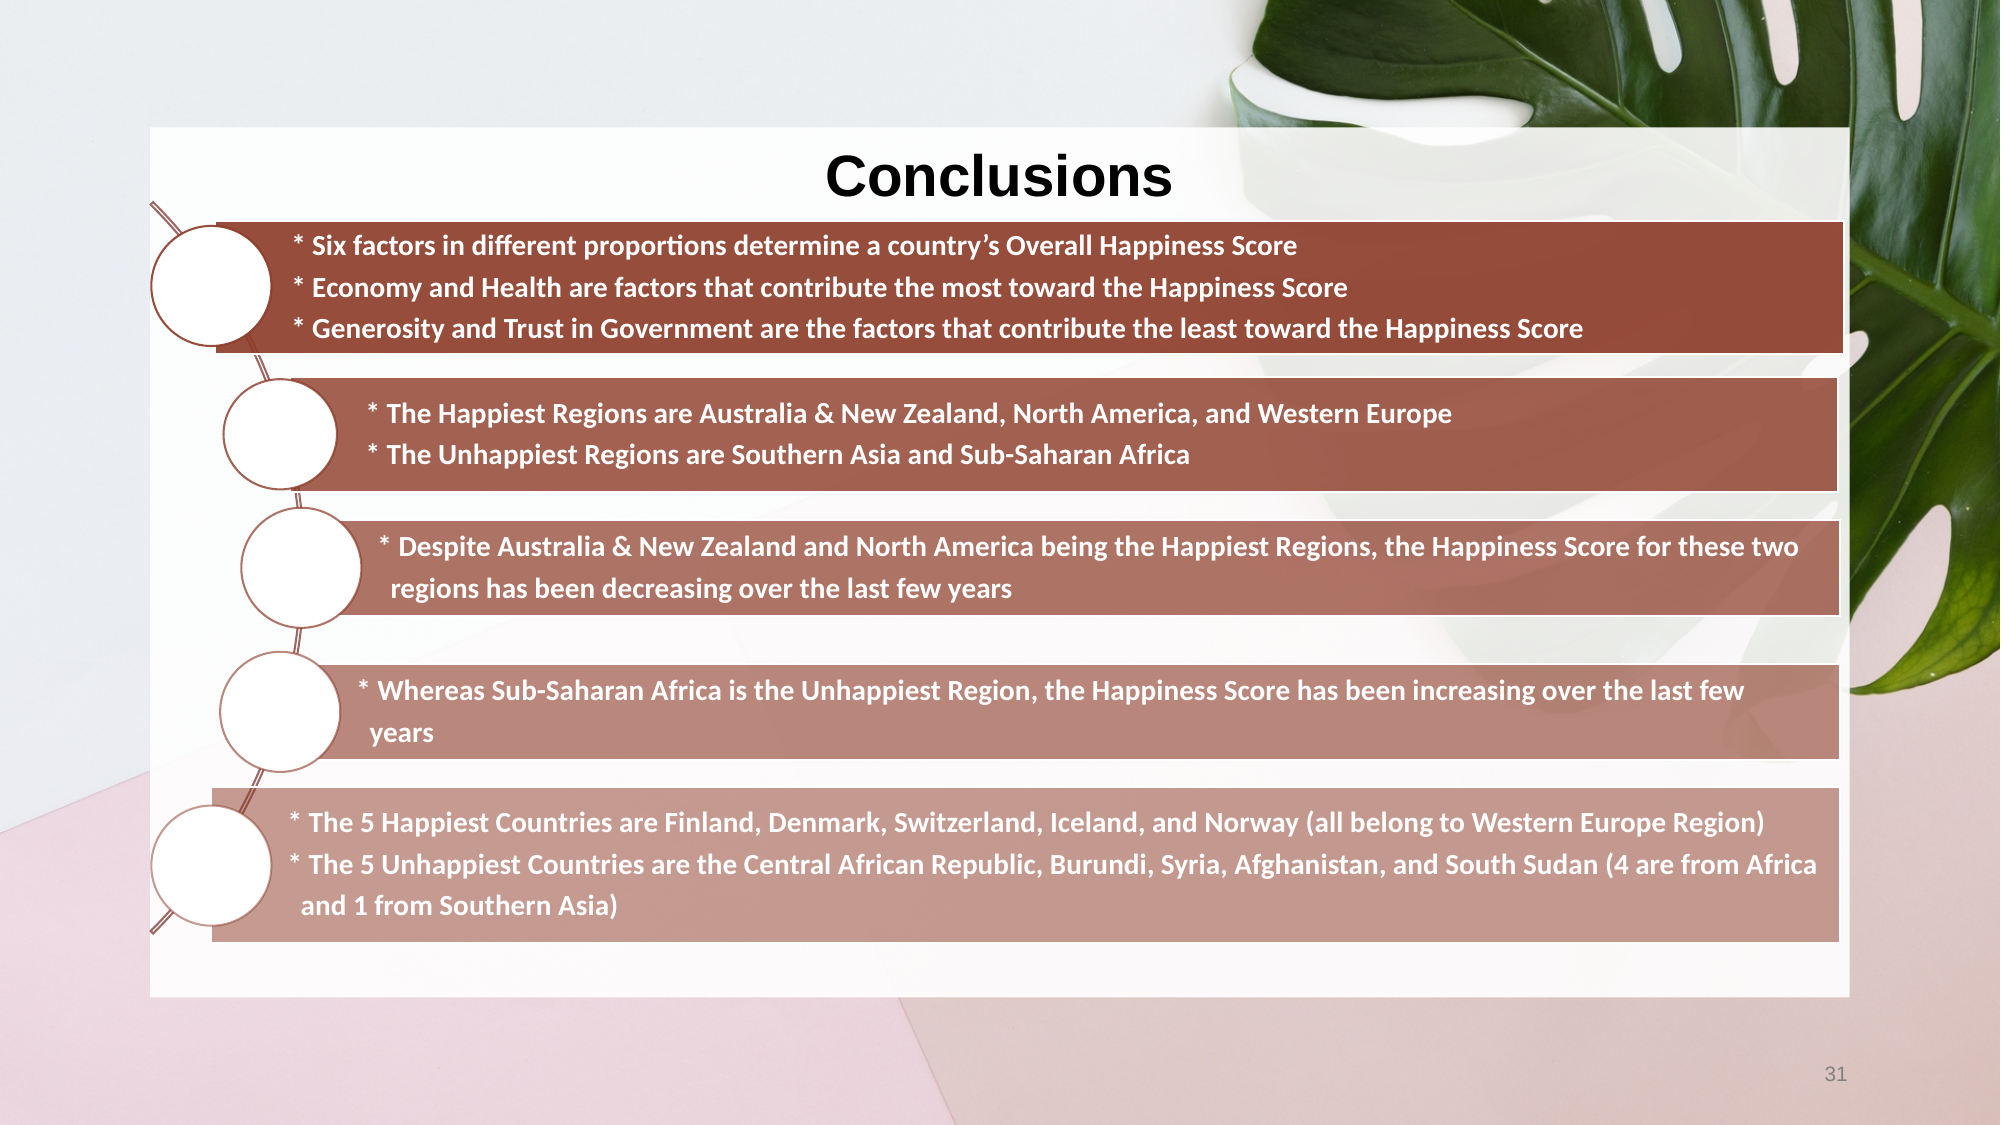

Conclusions
* Six factors in different proportions determine a country’s Overall Happiness Score
* Economy and Health are factors that contribute the most toward the Happiness Score
* Generosity and Trust in Government are the factors that contribute the least toward the Happiness Score
* The Happiest Regions are Australia & New Zealand, North America, and Western Europe
* The Unhappiest Regions are Southern Asia and Sub-Saharan Africa
* Despite Australia & New Zealand and North America being the Happiest Regions, the Happiness Score for these two
  regions has been decreasing over the last few years
* Whereas Sub-Saharan Africa is the Unhappiest Region, the Happiness Score has been increasing over the last few
  years
* The 5 Happiest Countries are Finland, Denmark, Switzerland, Iceland, and Norway (all belong to Western Europe Region)
* The 5 Unhappiest Countries are the Central African Republic, Burundi, Syria, Afghanistan, and South Sudan (4 are from Africa
  and 1 from Southern Asia)
31